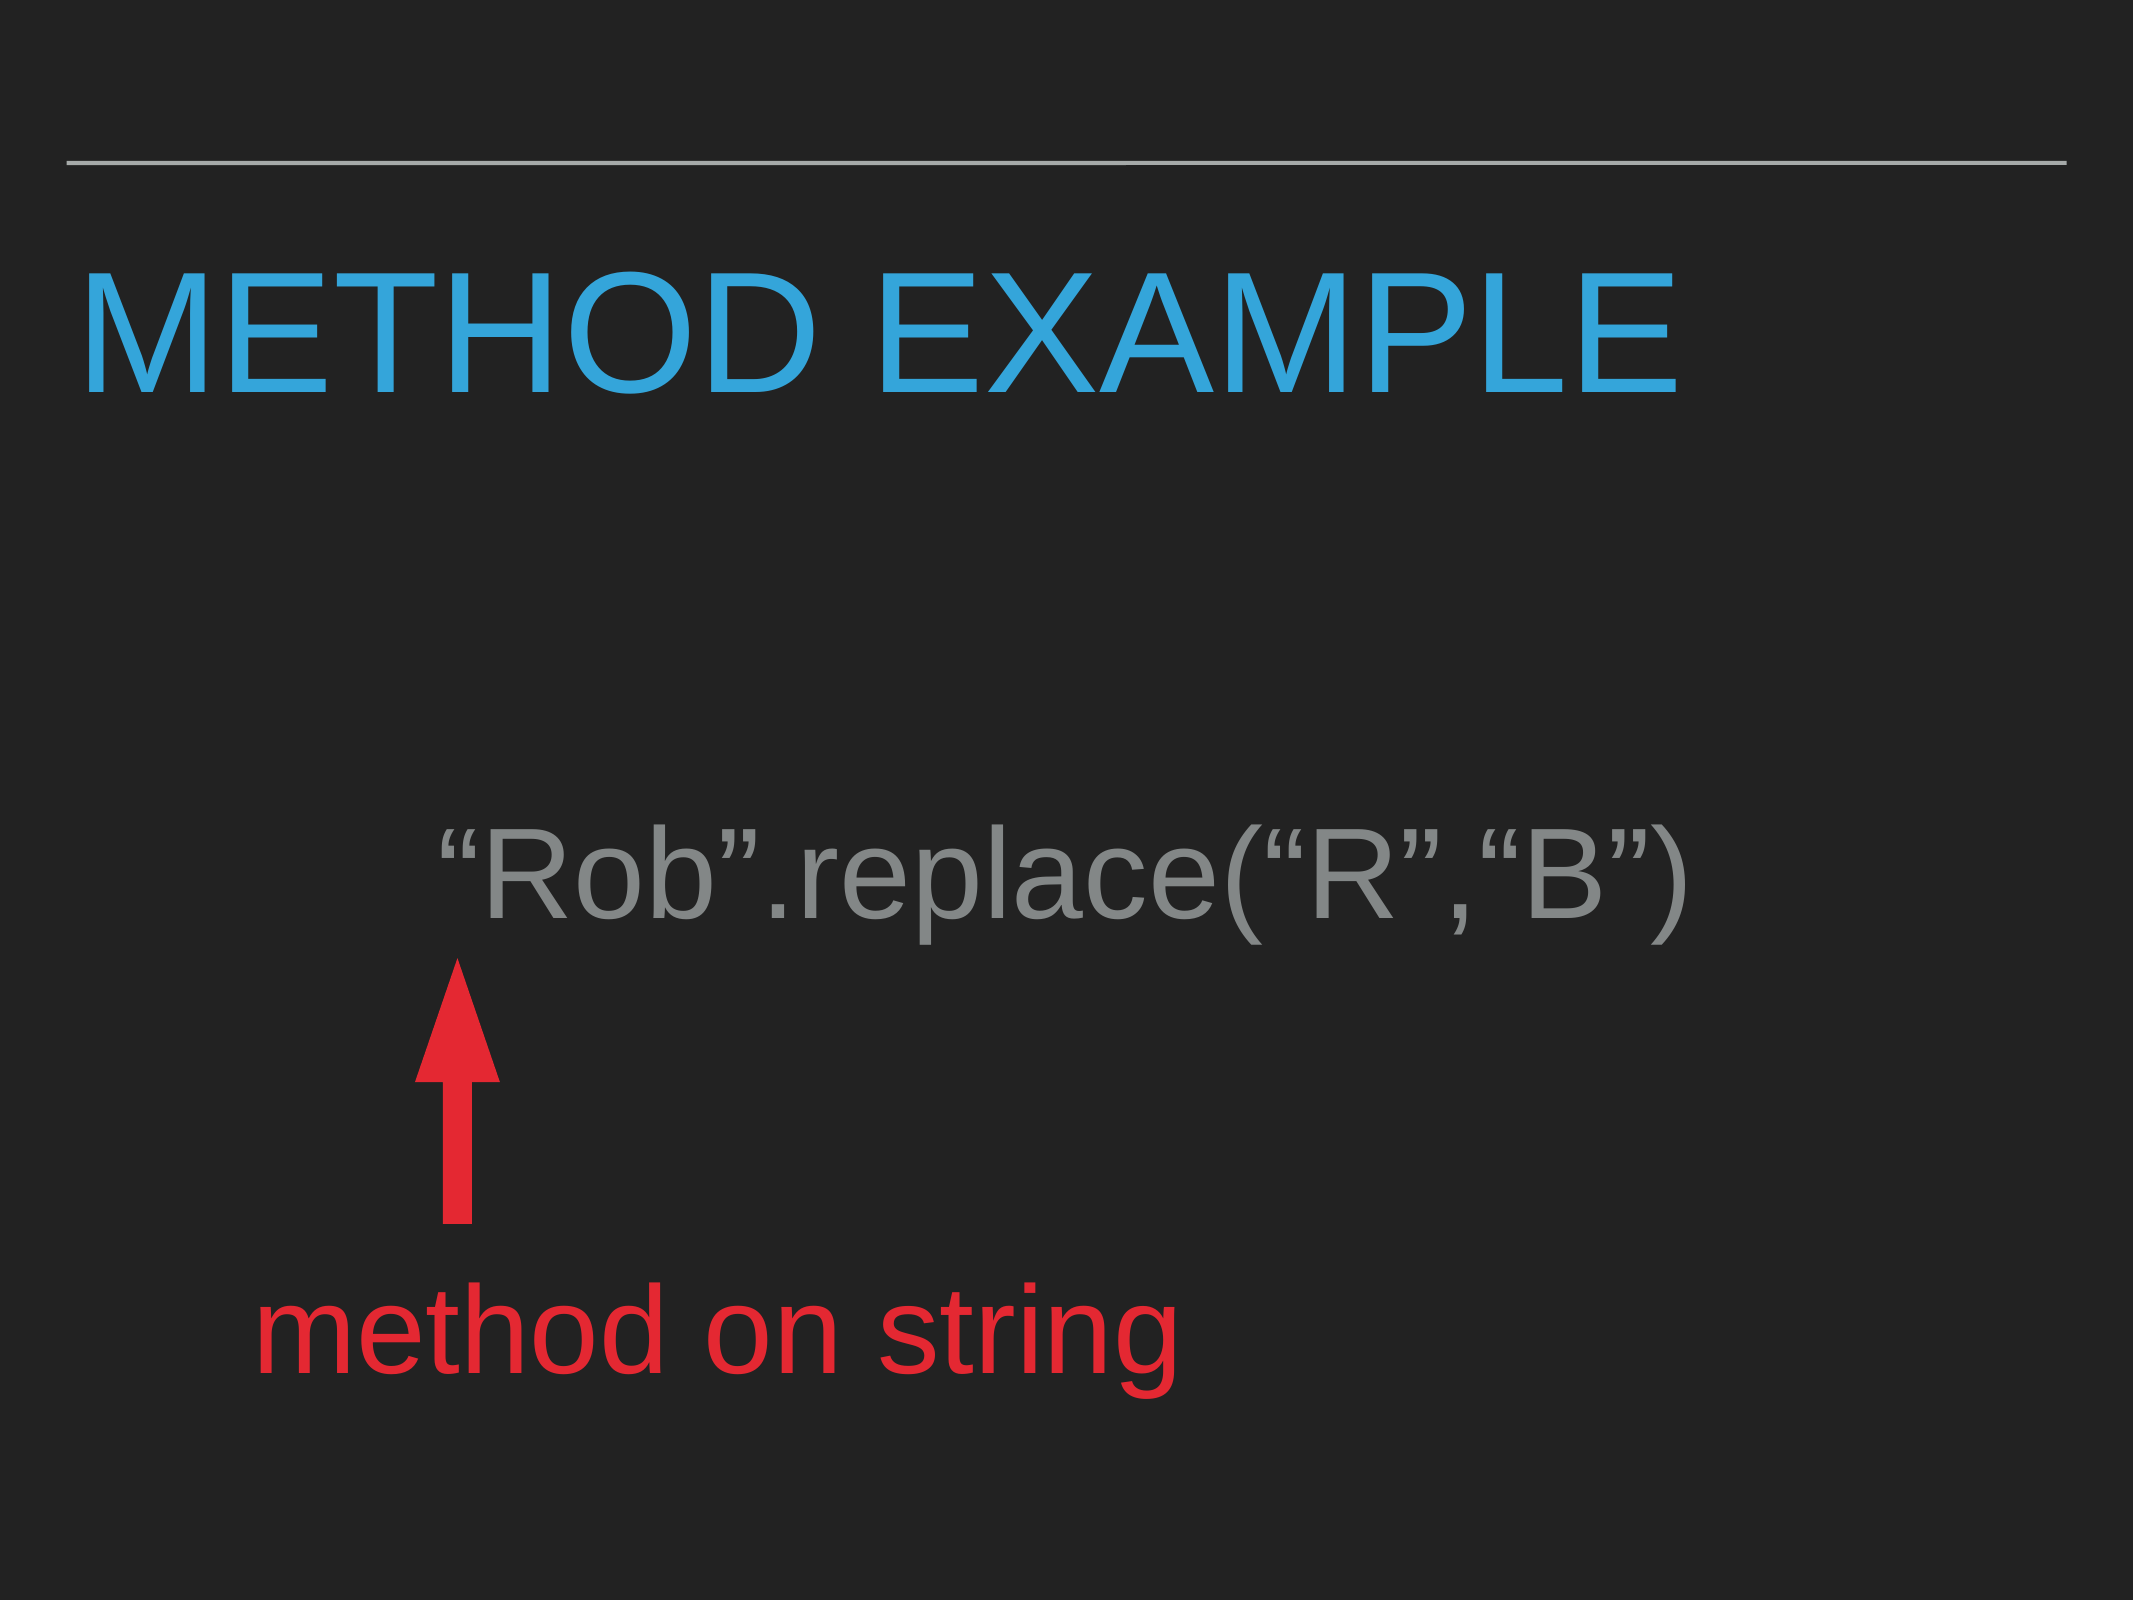

# method Example
“Rob”.replace(“R”,“B”)

method on string